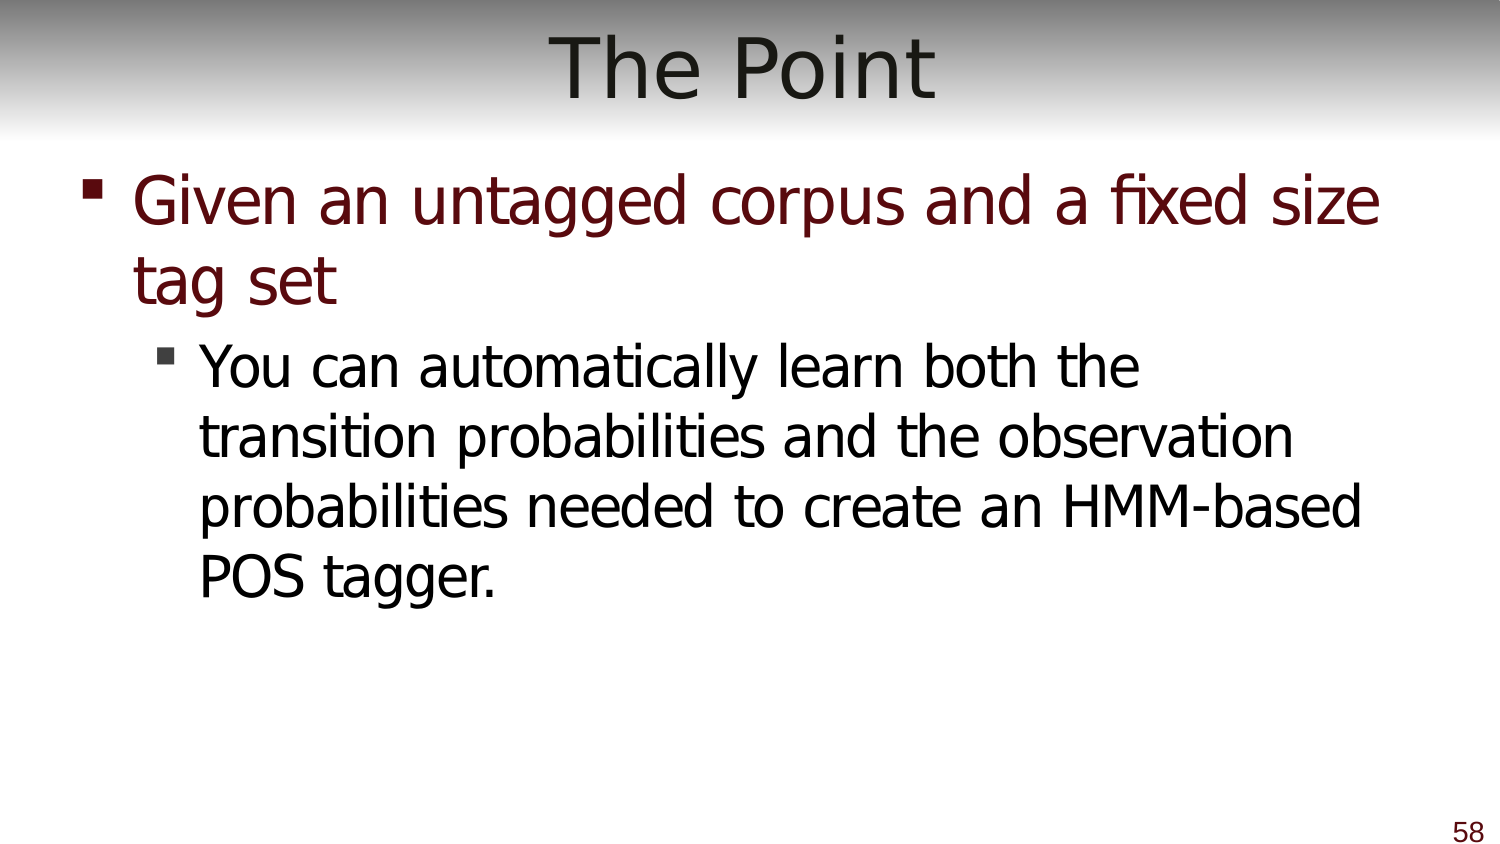

# The Point
Given an untagged corpus and a fixed size tag set
You can automatically learn both the transition probabilities and the observation probabilities needed to create an HMM-based POS tagger.
58